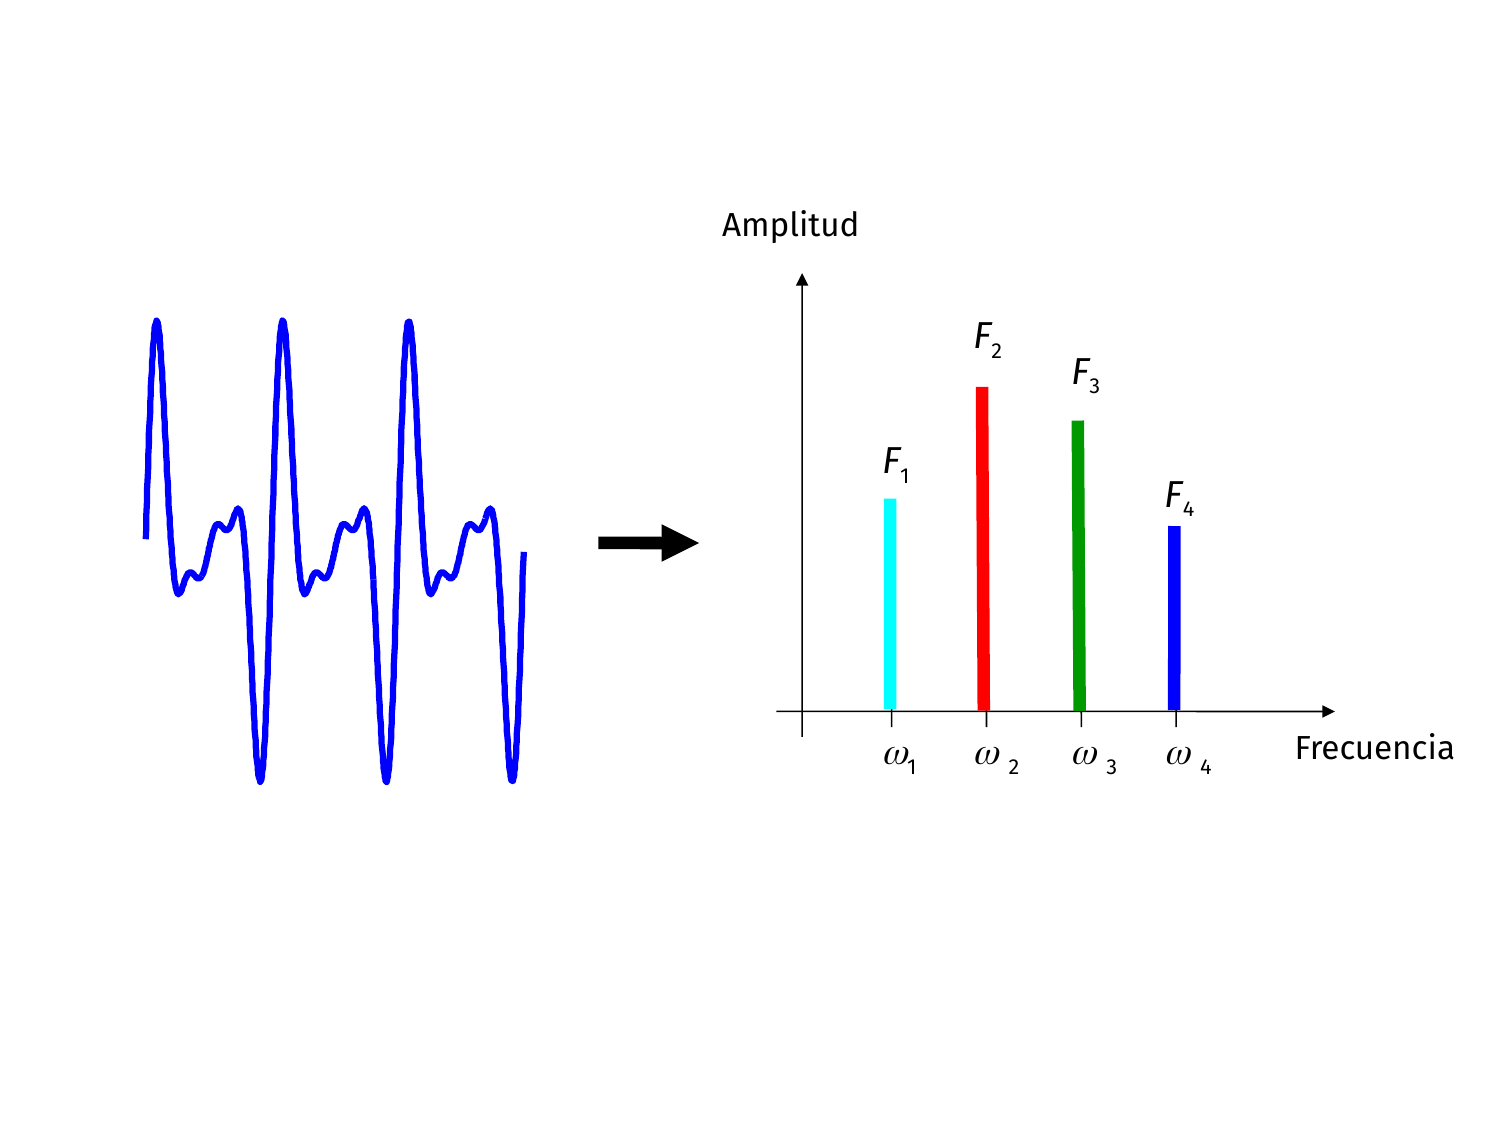

Amplitud

F2

F3

F1
F4

Frecuencia
ω1
ω 2
ω 3
ω 4